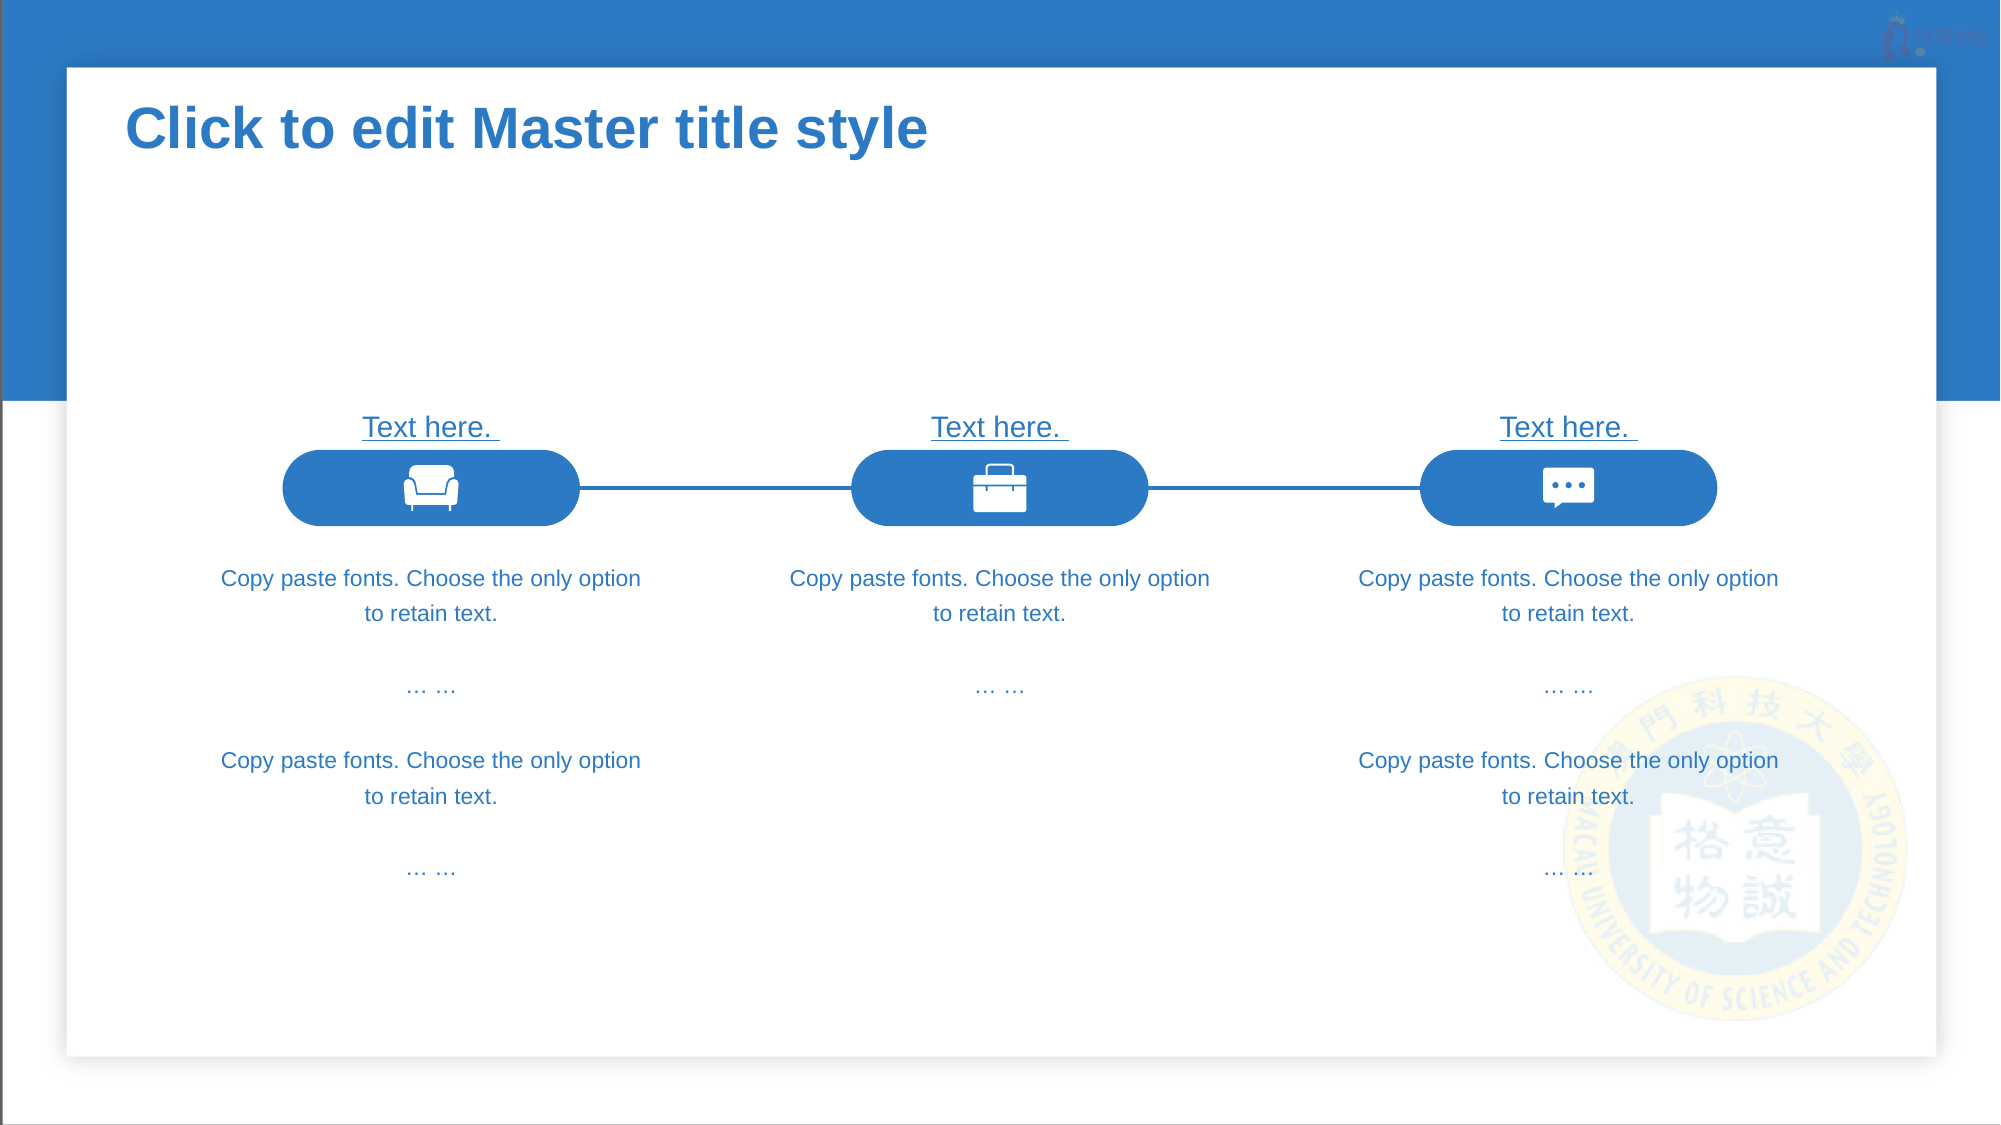

# Click to edit Master title style
Text here.
Text here.
Text here.

Copy paste fonts. Choose the only option to retain text.

… …
Copy paste fonts. Choose the only option to retain text.

… …
Copy paste fonts. Choose the only option to retain text.

… …
Copy paste fonts. Choose the only option to retain text.

… …
Copy paste fonts. Choose the only option to retain text.

… …